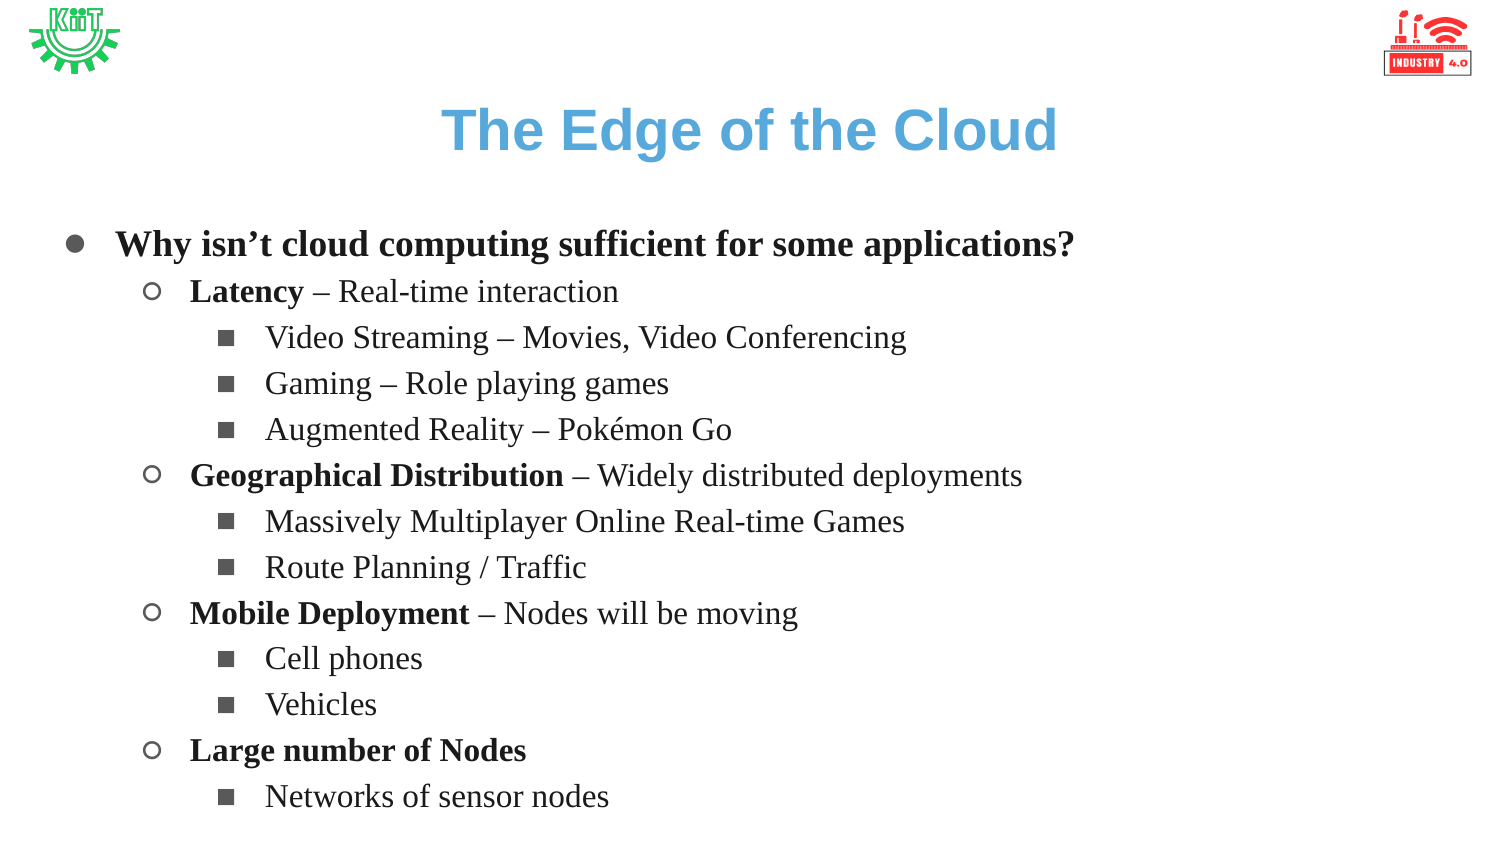

# The Edge of the Cloud
Why isn’t cloud computing sufficient for some applications?
Latency – Real-time interaction
Video Streaming – Movies, Video Conferencing
Gaming – Role playing games
Augmented Reality – Pokémon Go
Geographical Distribution – Widely distributed deployments
Massively Multiplayer Online Real-time Games
Route Planning / Traffic
Mobile Deployment – Nodes will be moving
Cell phones
Vehicles
Large number of Nodes
Networks of sensor nodes